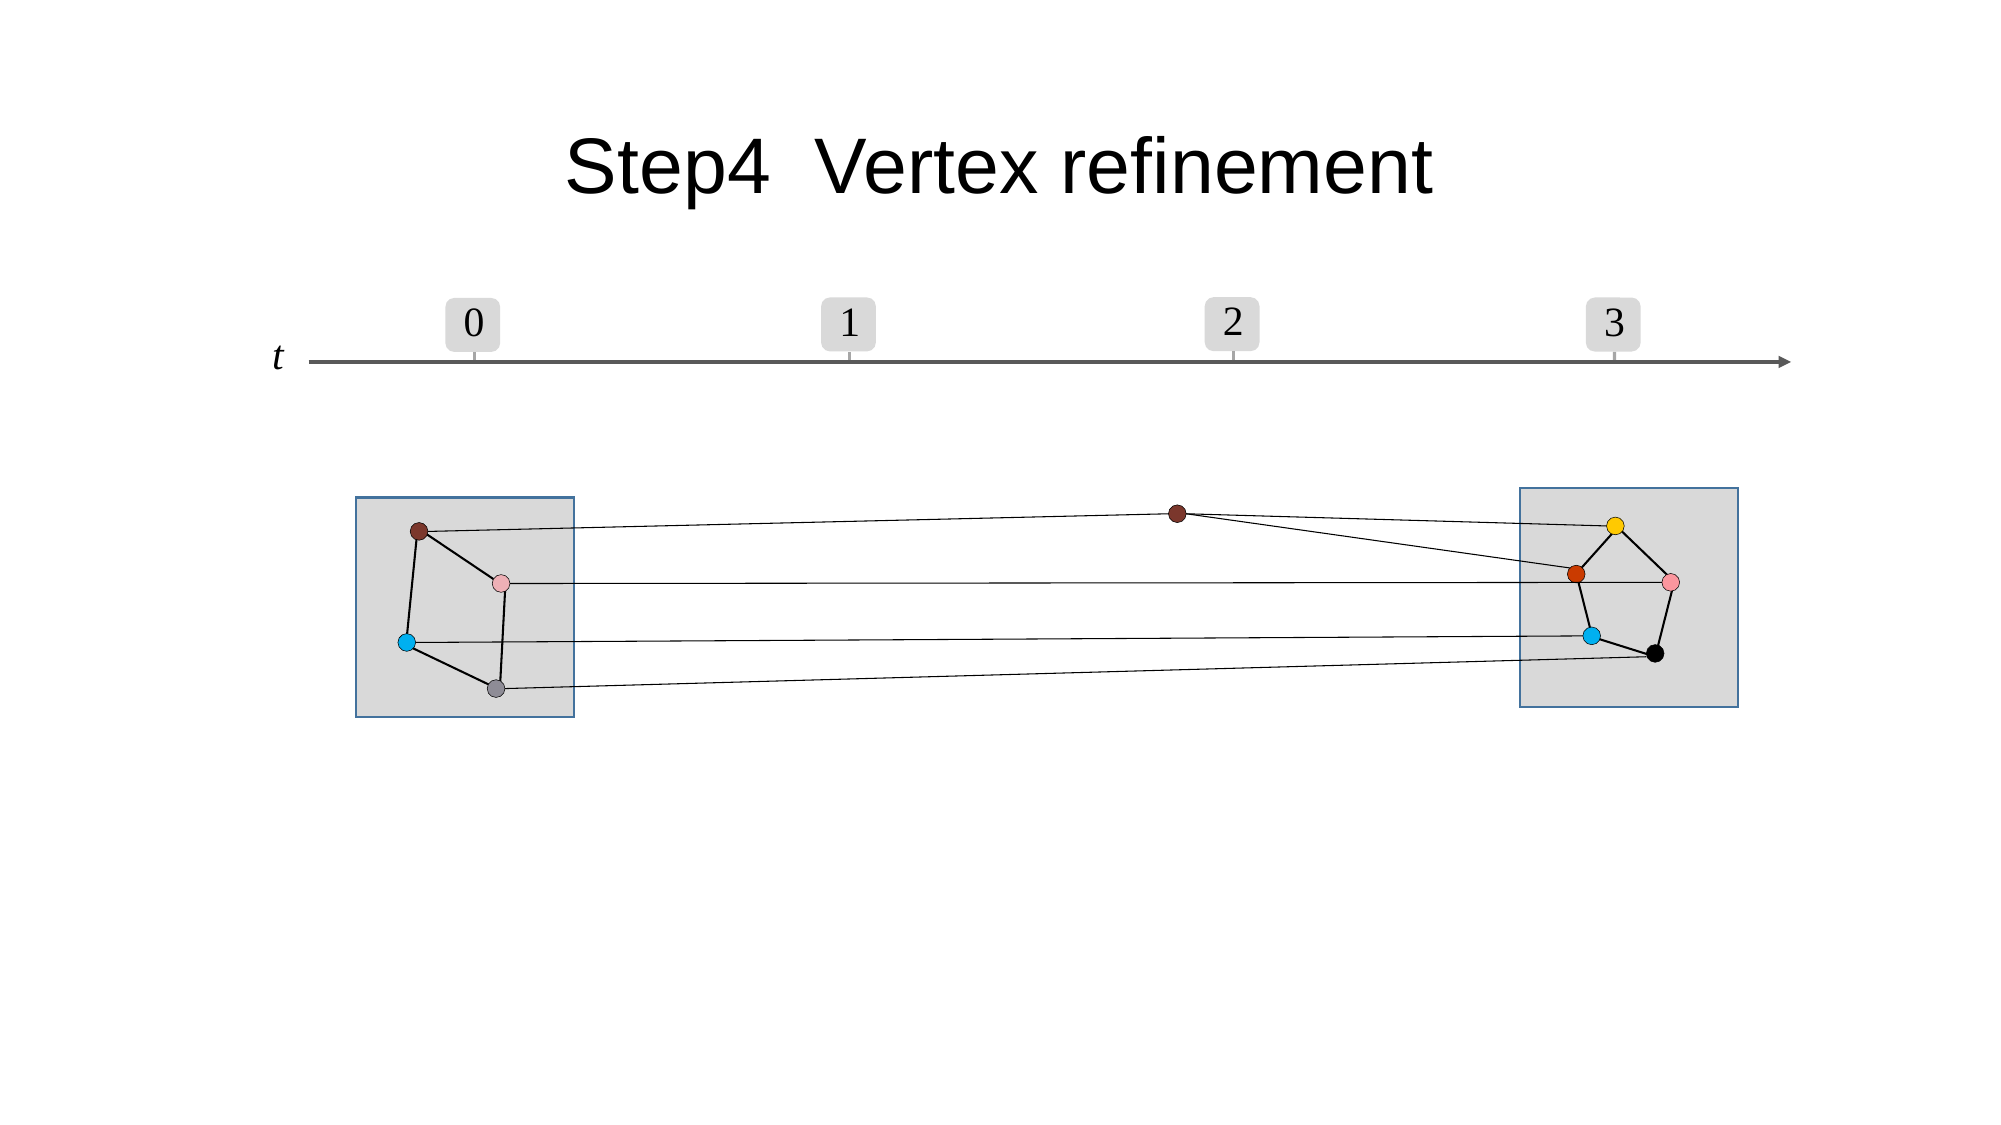

# Step4  Vertex refinement
2

1

3

0

t